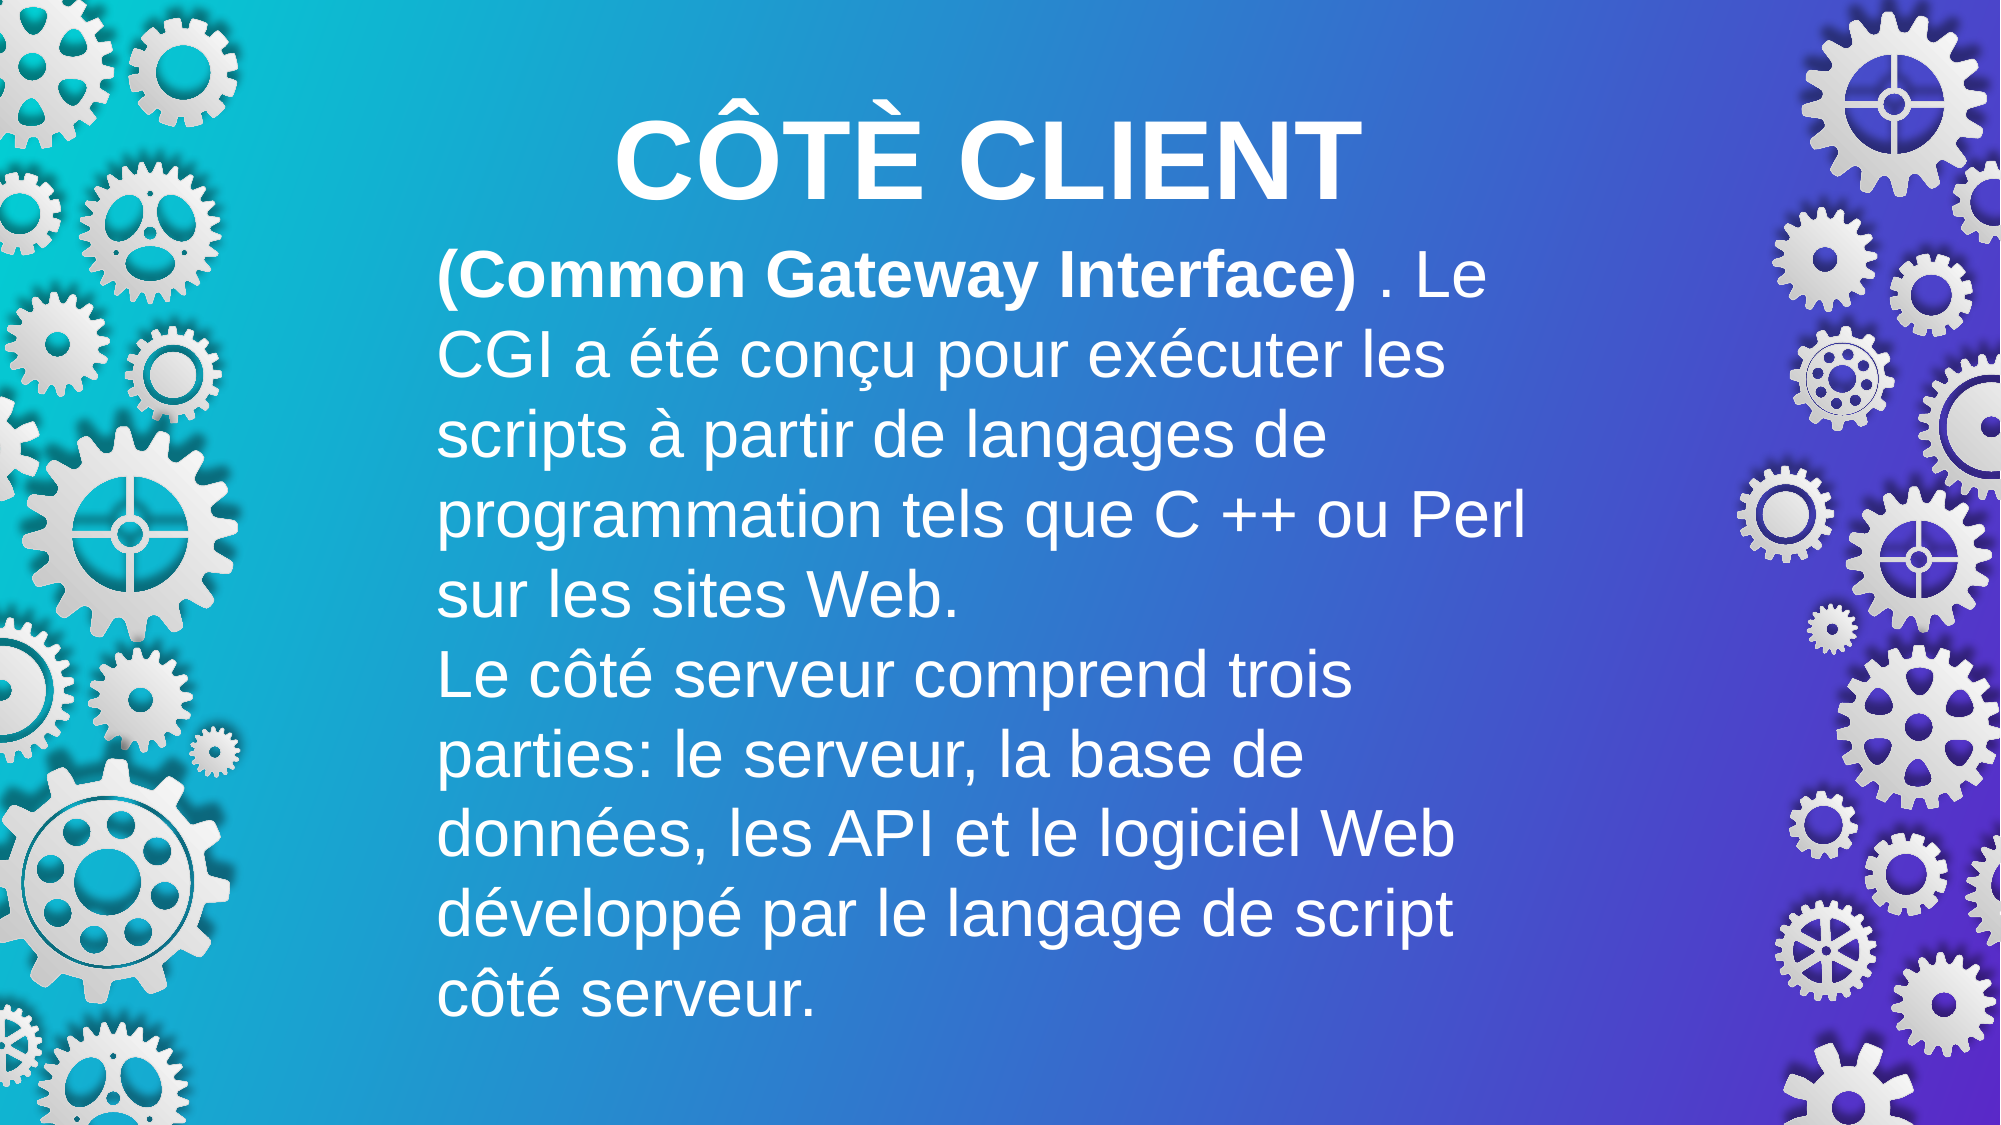

CÔTÈ CLIENT
(Common Gateway Interface) . Le CGI a été conçu pour exécuter les scripts à partir de langages de programmation tels que C ++ ou Perl sur les sites Web.
Le côté serveur comprend trois parties: le serveur, la base de données, les API et le logiciel Web développé par le langage de script côté serveur.